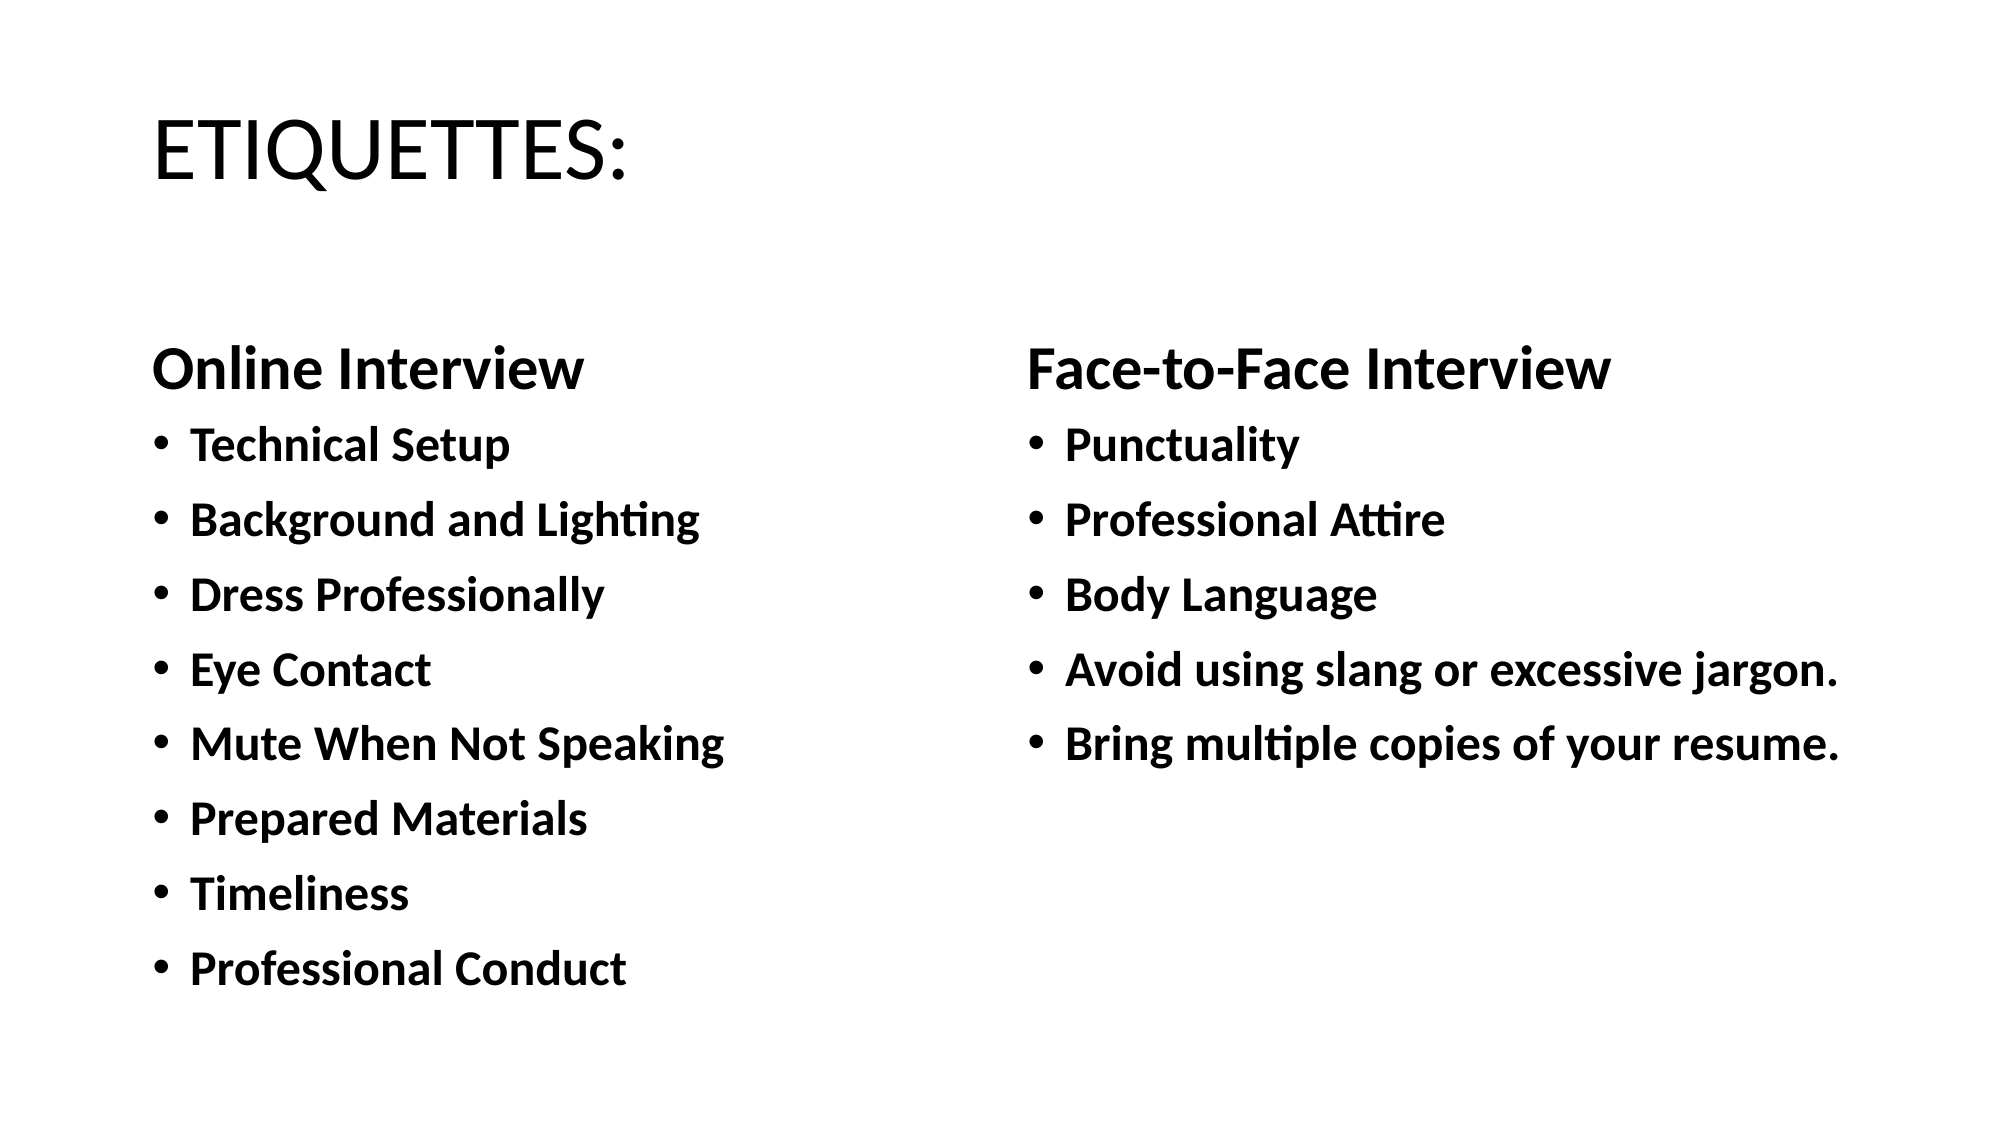

# ETIQUETTES:
Online Interview
Face-to-Face Interview
Technical Setup
Background and Lighting
Dress Professionally
Eye Contact
Mute When Not Speaking
Prepared Materials
Timeliness
Professional Conduct
Punctuality
Professional Attire
Body Language
Avoid using slang or excessive jargon.
Bring multiple copies of your resume.